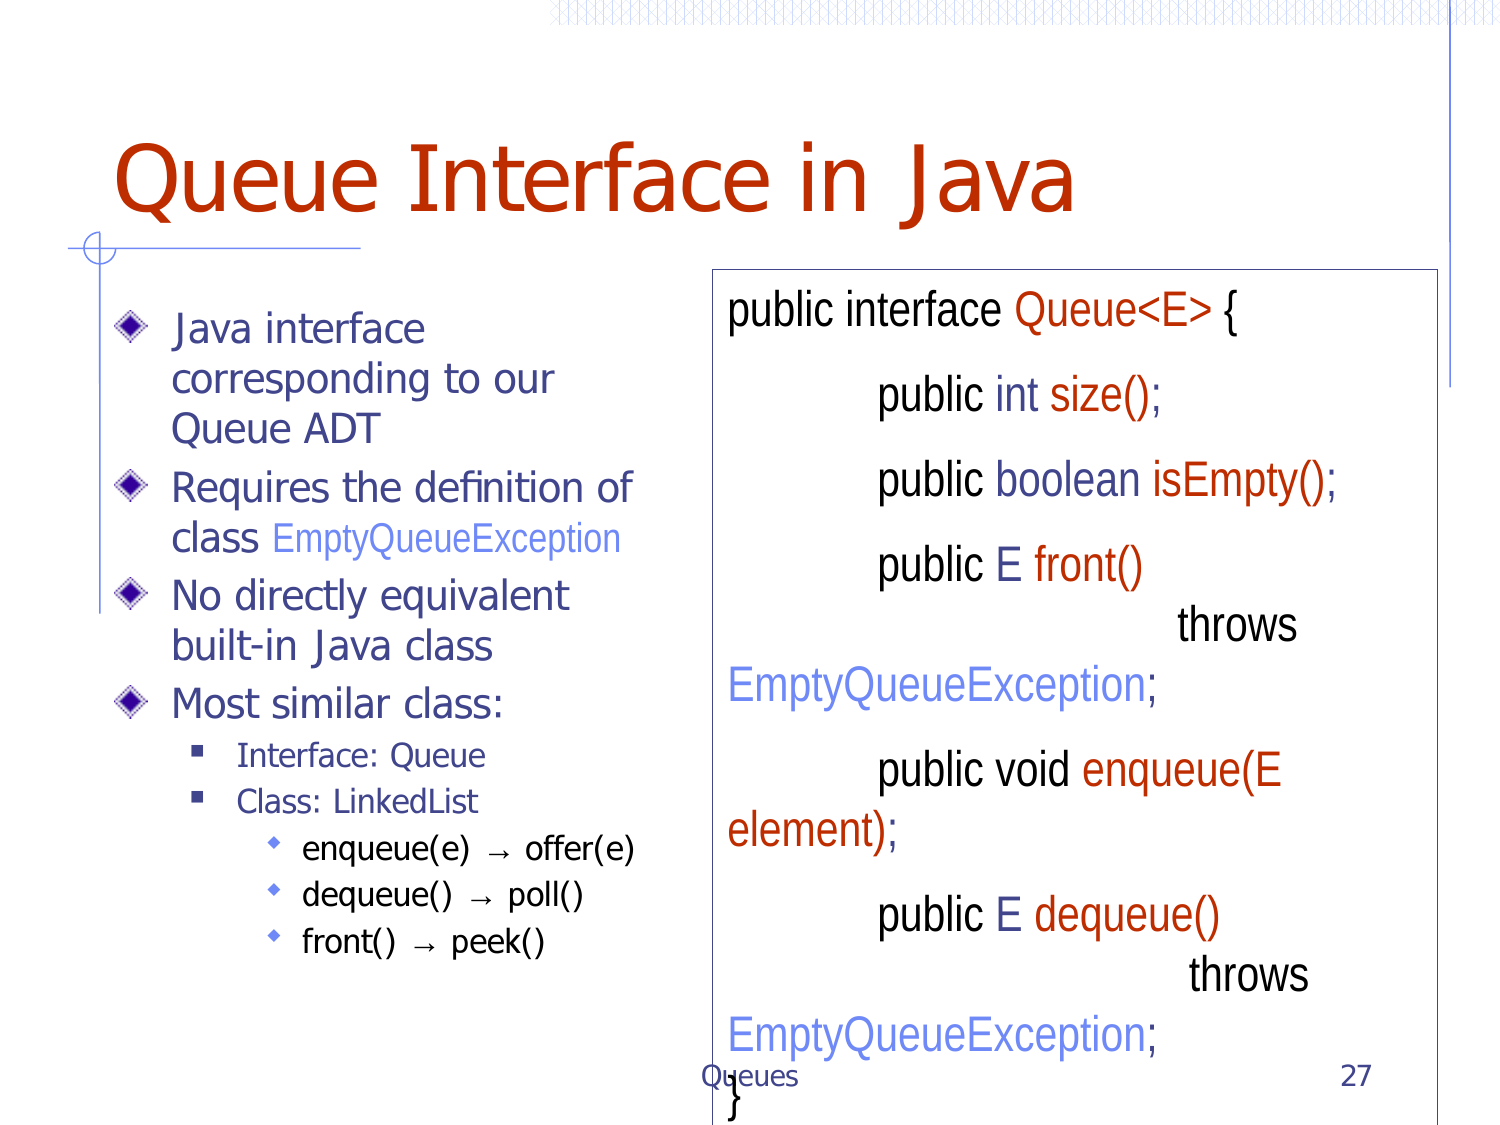

# Queue Interface in Java
public interface Queue<E> {
	public int size();
	public boolean isEmpty();
	public E front()
			throws EmptyQueueException;
	public void enqueue(E element);
	public E dequeue()
			 throws EmptyQueueException;
}
Java interface corresponding to our Queue ADT
Requires the definition of class EmptyQueueException
No directly equivalent built-in Java class
Most similar class:
Interface: Queue
Class: LinkedList
enqueue(e) → offer(e)
dequeue() → poll()
front() → peek()
Queues
27